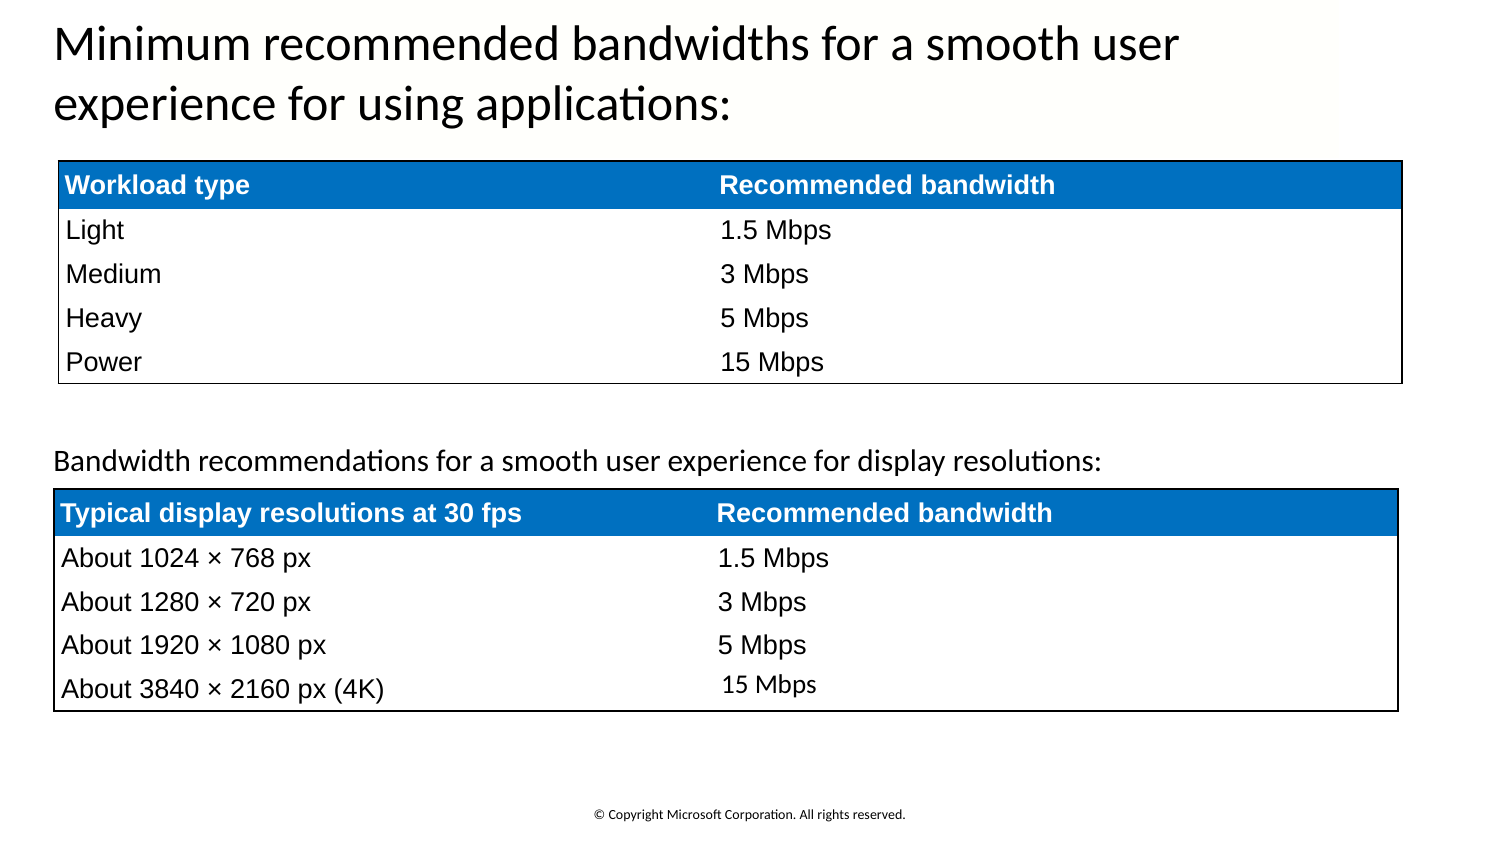

Minimum recommended bandwidths for a smooth user experience for using applications:
| Workload type | Recommended bandwidth |
| --- | --- |
| Light | 1.5 Mbps |
| Medium | 3 Mbps |
| Heavy | 5 Mbps |
| Power | 15 Mbps |
Bandwidth recommendations for a smooth user experience for display resolutions:
| Typical display resolutions at 30 fps | Recommended bandwidth |
| --- | --- |
| About 1024 × 768 px | 1.5 Mbps |
| About 1280 × 720 px | 3 Mbps |
| About 1920 × 1080 px | 5 Mbps |
| About 3840 × 2160 px (4K) | 15 Mbps |